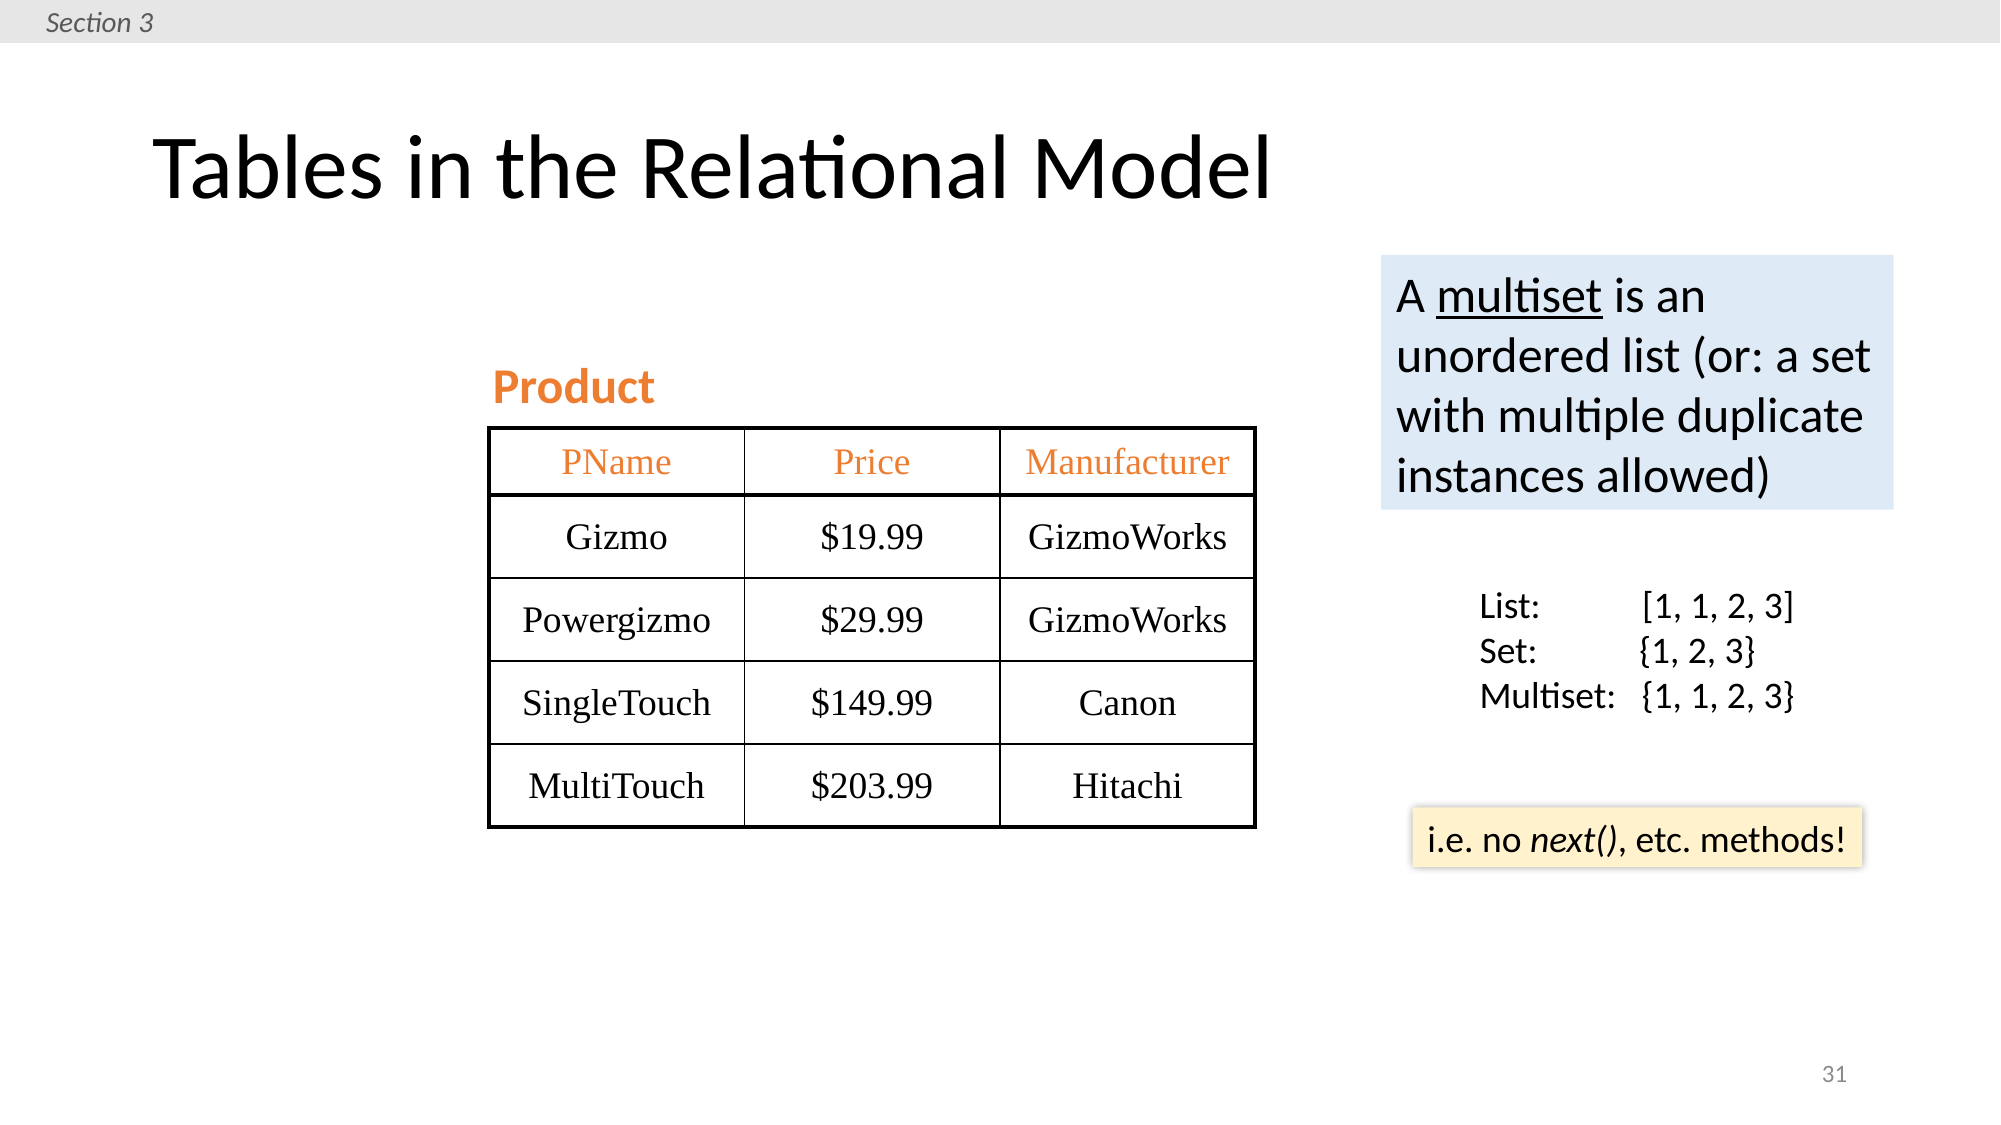

Section 3
# Tables in the Relational Model
A multiset is an unordered list (or: a set with multiple duplicate instances allowed)
Product
| PName | Price | Manufacturer |
| --- | --- | --- |
| Gizmo | $19.99 | GizmoWorks |
| Powergizmo | $29.99 | GizmoWorks |
| SingleTouch | $149.99 | Canon |
| MultiTouch | $203.99 | Hitachi |
List:            [1, 1, 2, 3]
Set:            {1, 2, 3}
Multiset:   {1, 1, 2, 3}
i.e. no next(), etc. methods!
31